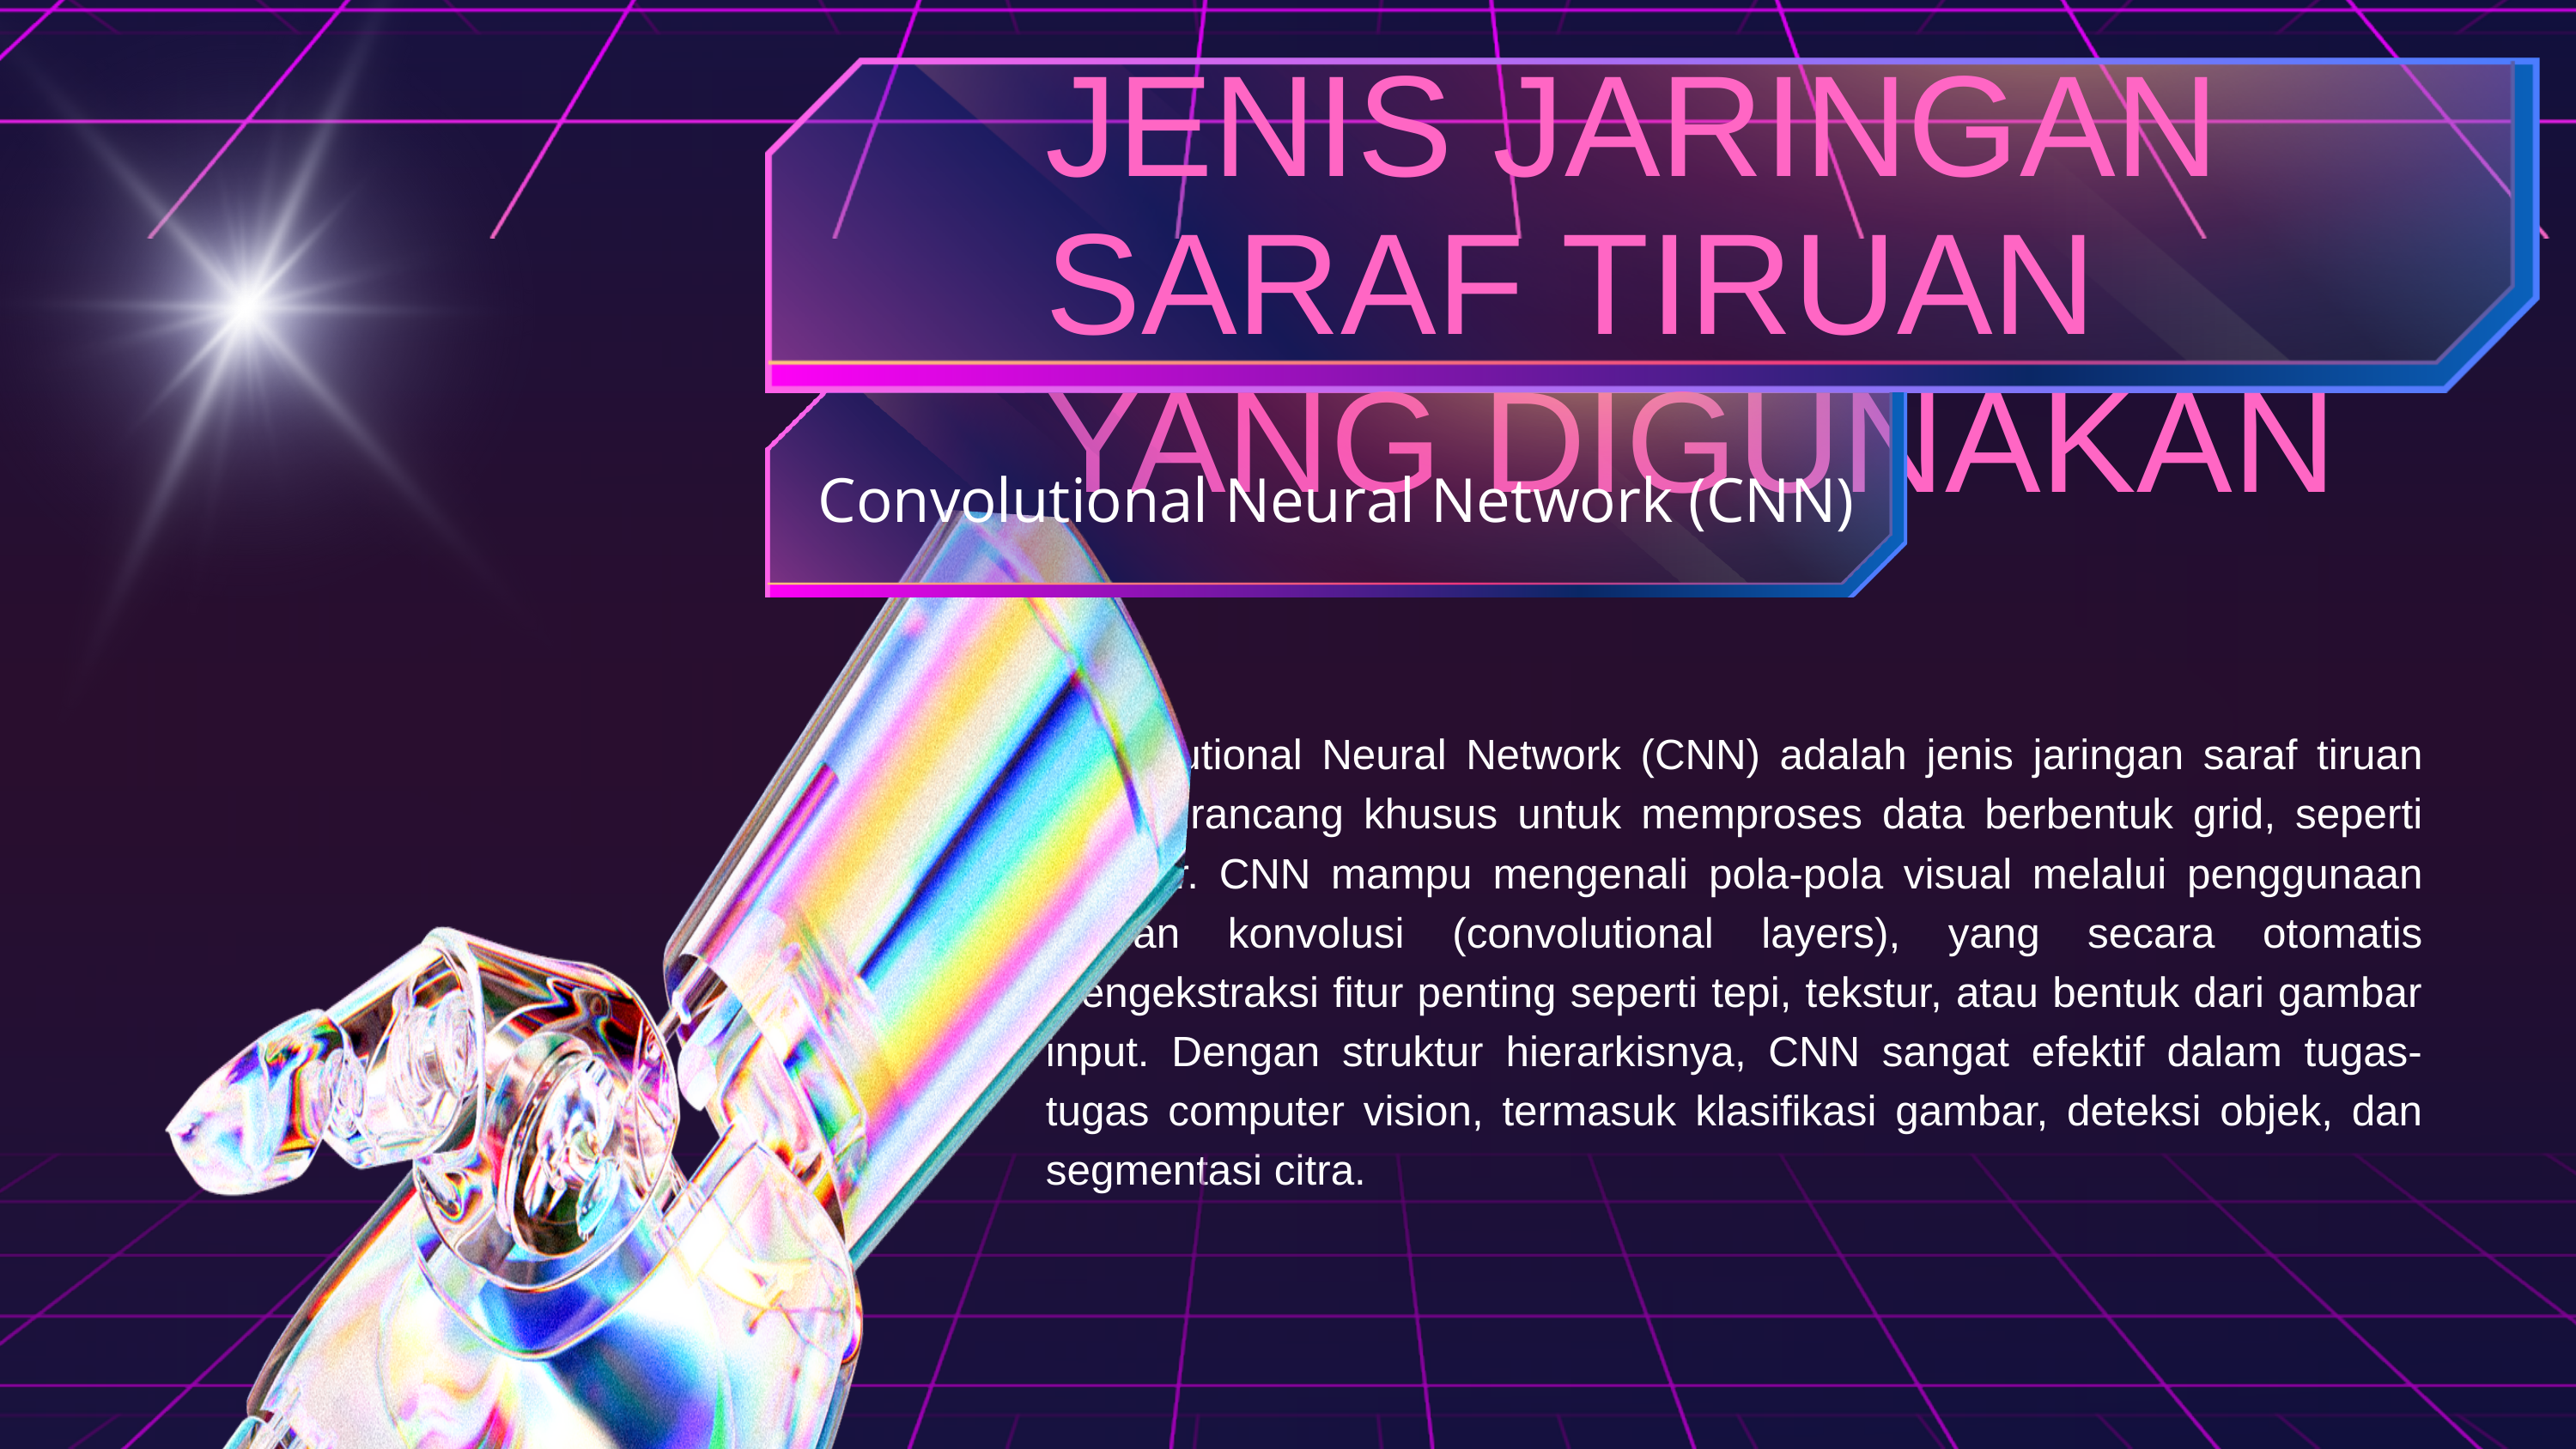

JENIS JARINGAN SARAF TIRUAN YANG DIGUNAKAN

Convolutional Neural Network (CNN)

Convolutional Neural Network (CNN) adalah jenis jaringan saraf tiruan yang dirancang khusus untuk memproses data berbentuk grid, seperti gambar. CNN mampu mengenali pola-pola visual melalui penggunaan lapisan konvolusi (convolutional layers), yang secara otomatis mengekstraksi fitur penting seperti tepi, tekstur, atau bentuk dari gambar input. Dengan struktur hierarkisnya, CNN sangat efektif dalam tugas-tugas computer vision, termasuk klasifikasi gambar, deteksi objek, dan segmentasi citra.